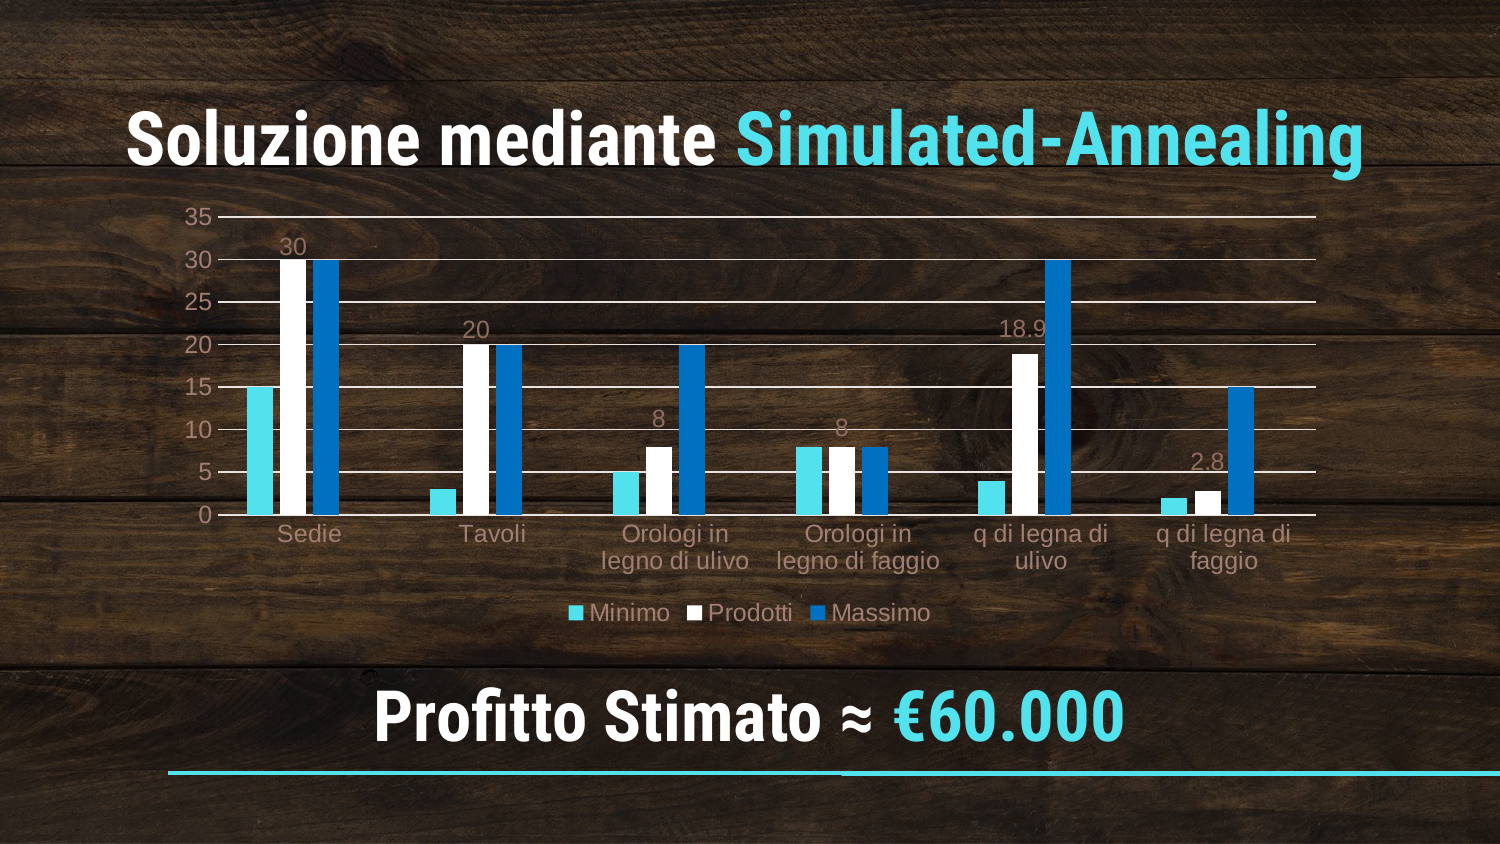

Soluzione mediante Simulated-Annealing

### Chart

| Category | Minimo | Prodotti | Massimo |  |
|---|---|---|---|---|
| Sedie | 15.0 | 30.0 | 30.0 | None |
| Tavoli | 3.0 | 20.0 | 20.0 | None |
| Orologi in legno di ulivo | 5.0 | 8.0 | 20.0 | None |
| Orologi in legno di faggio | 8.0 | 8.0 | 8.0 | None |
| q di legna di ulivo | 4.0 | 18.9 | 30.0 | None |
| q di legna di faggio | 2.0 | 2.8 | 15.0 | None |
Profitto Stimato ≈ €60.000